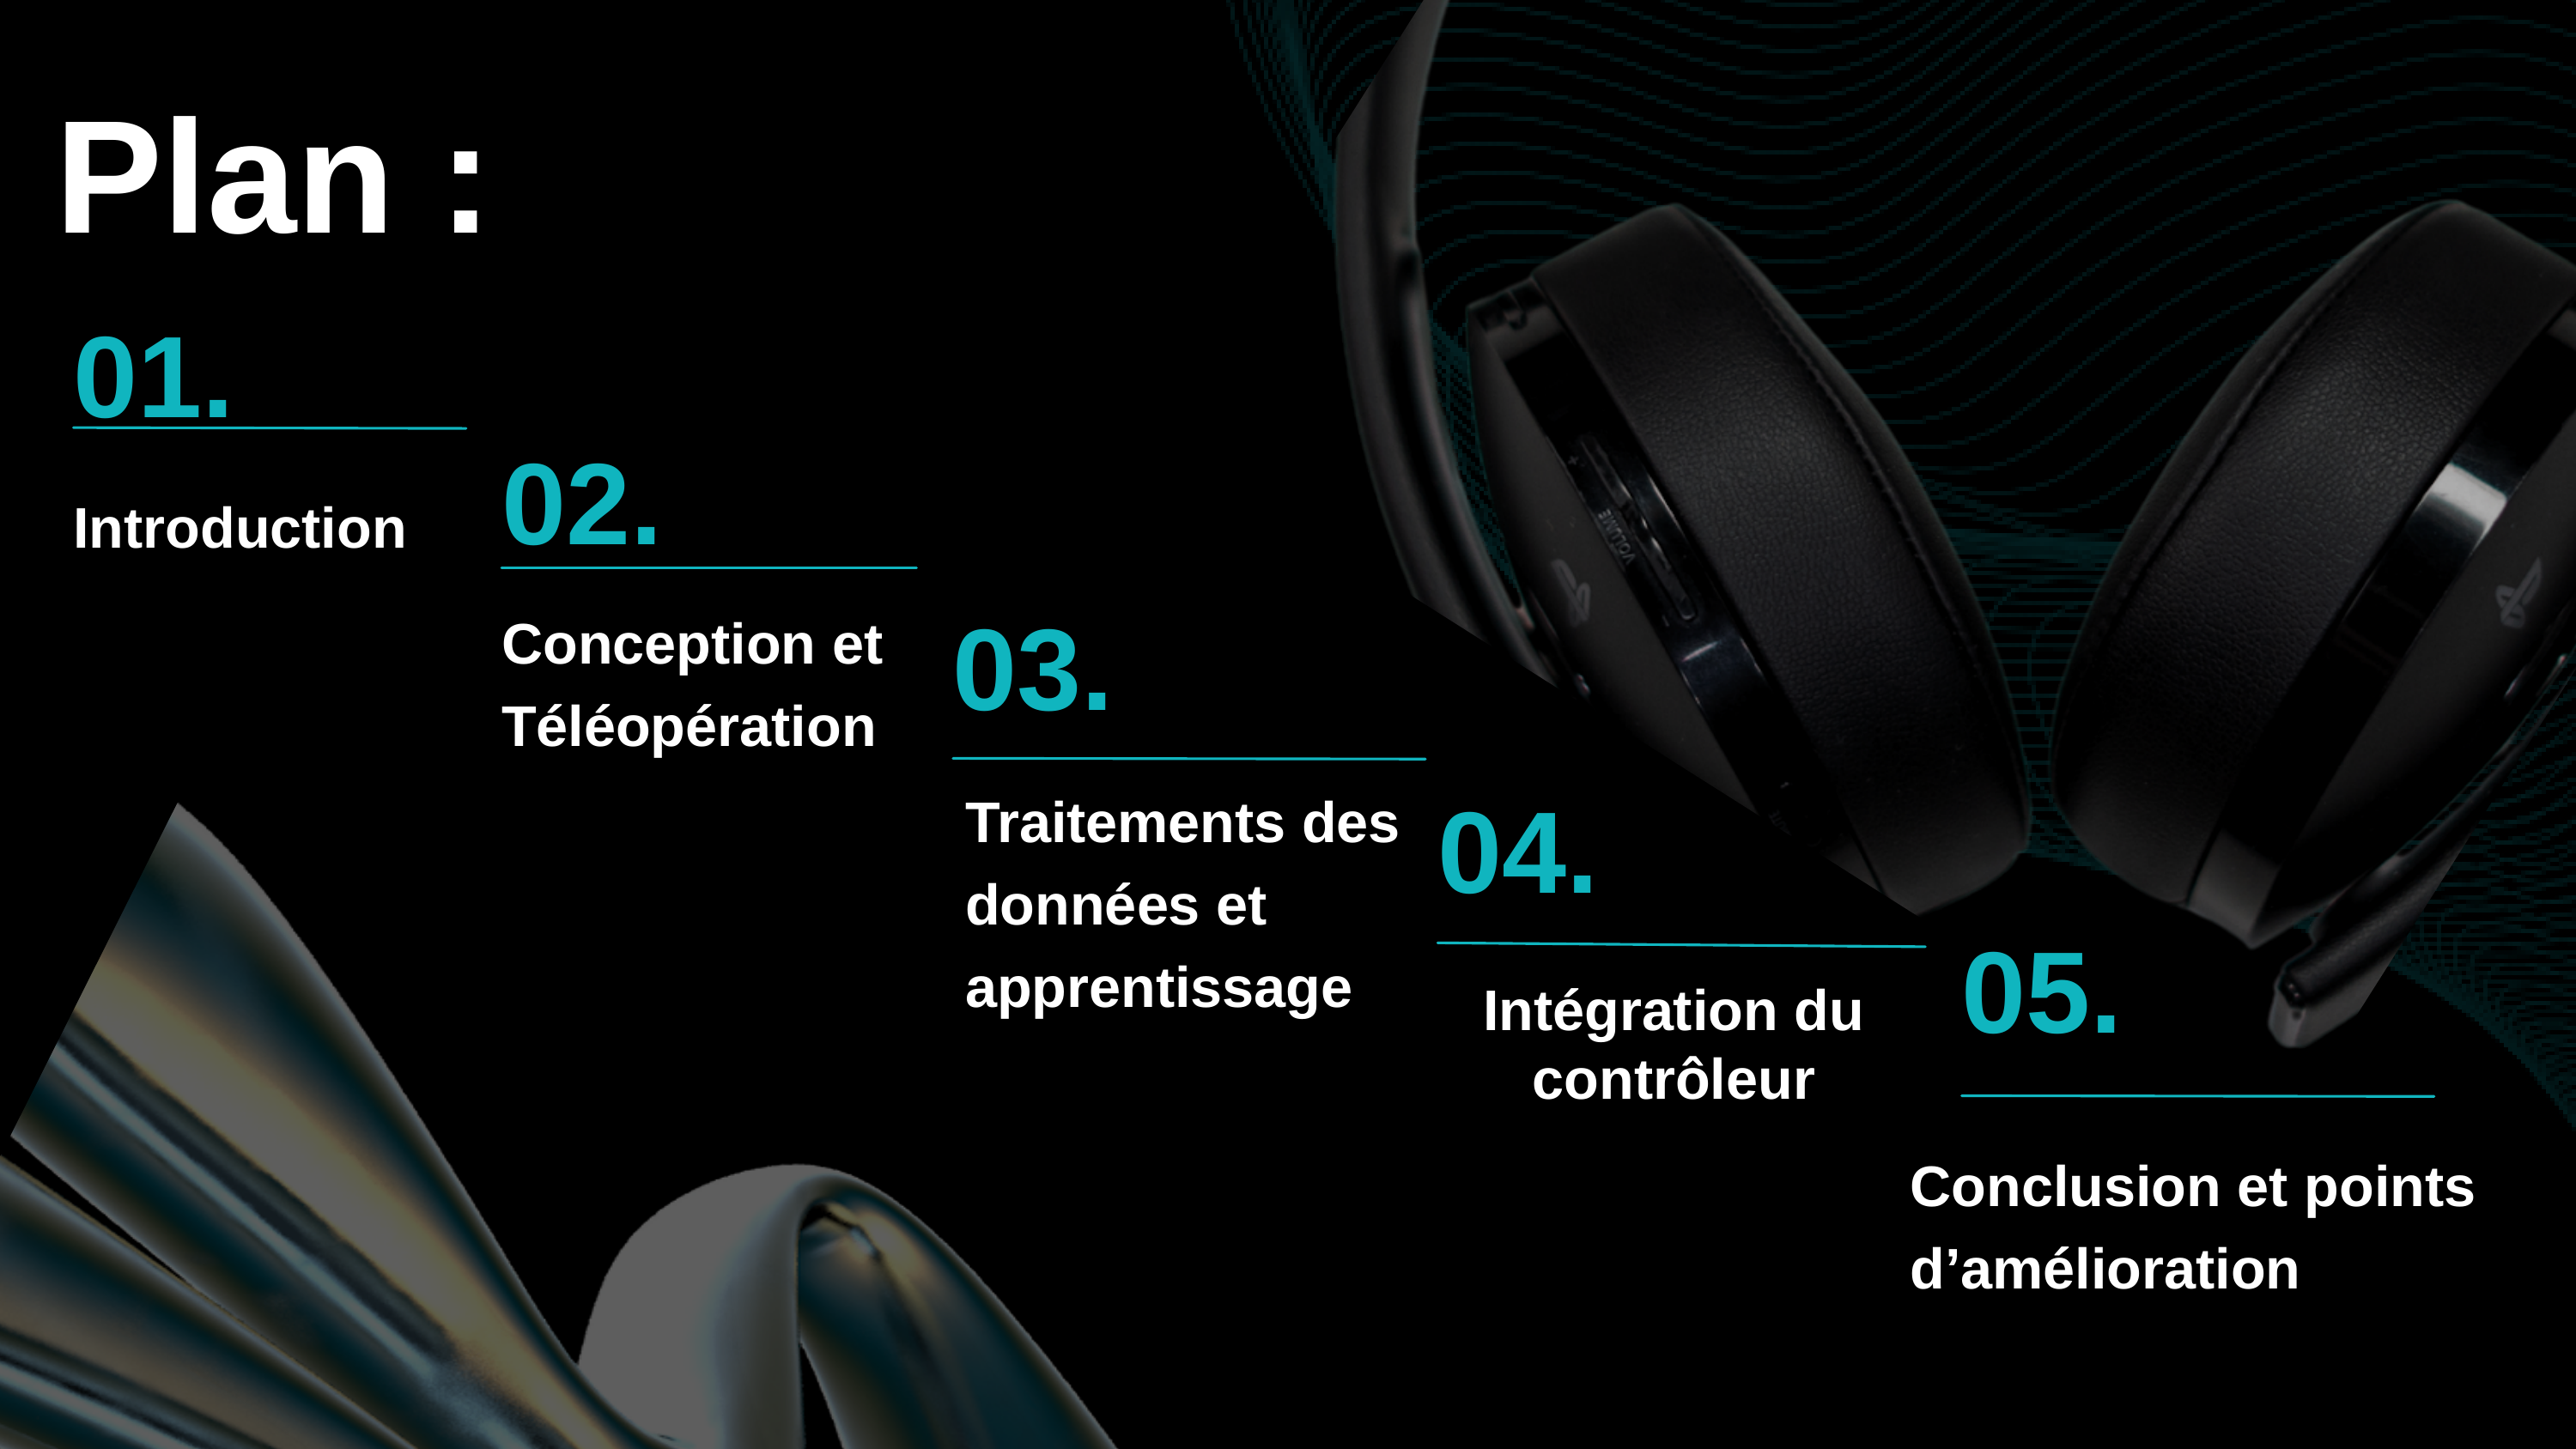

Plan :
01.
02.
Introduction
Conception et  Téléopération
03.
Traitements des données et apprentissage
04.
05.

Intégration du contrôleur
Conclusion et points d’amélioration